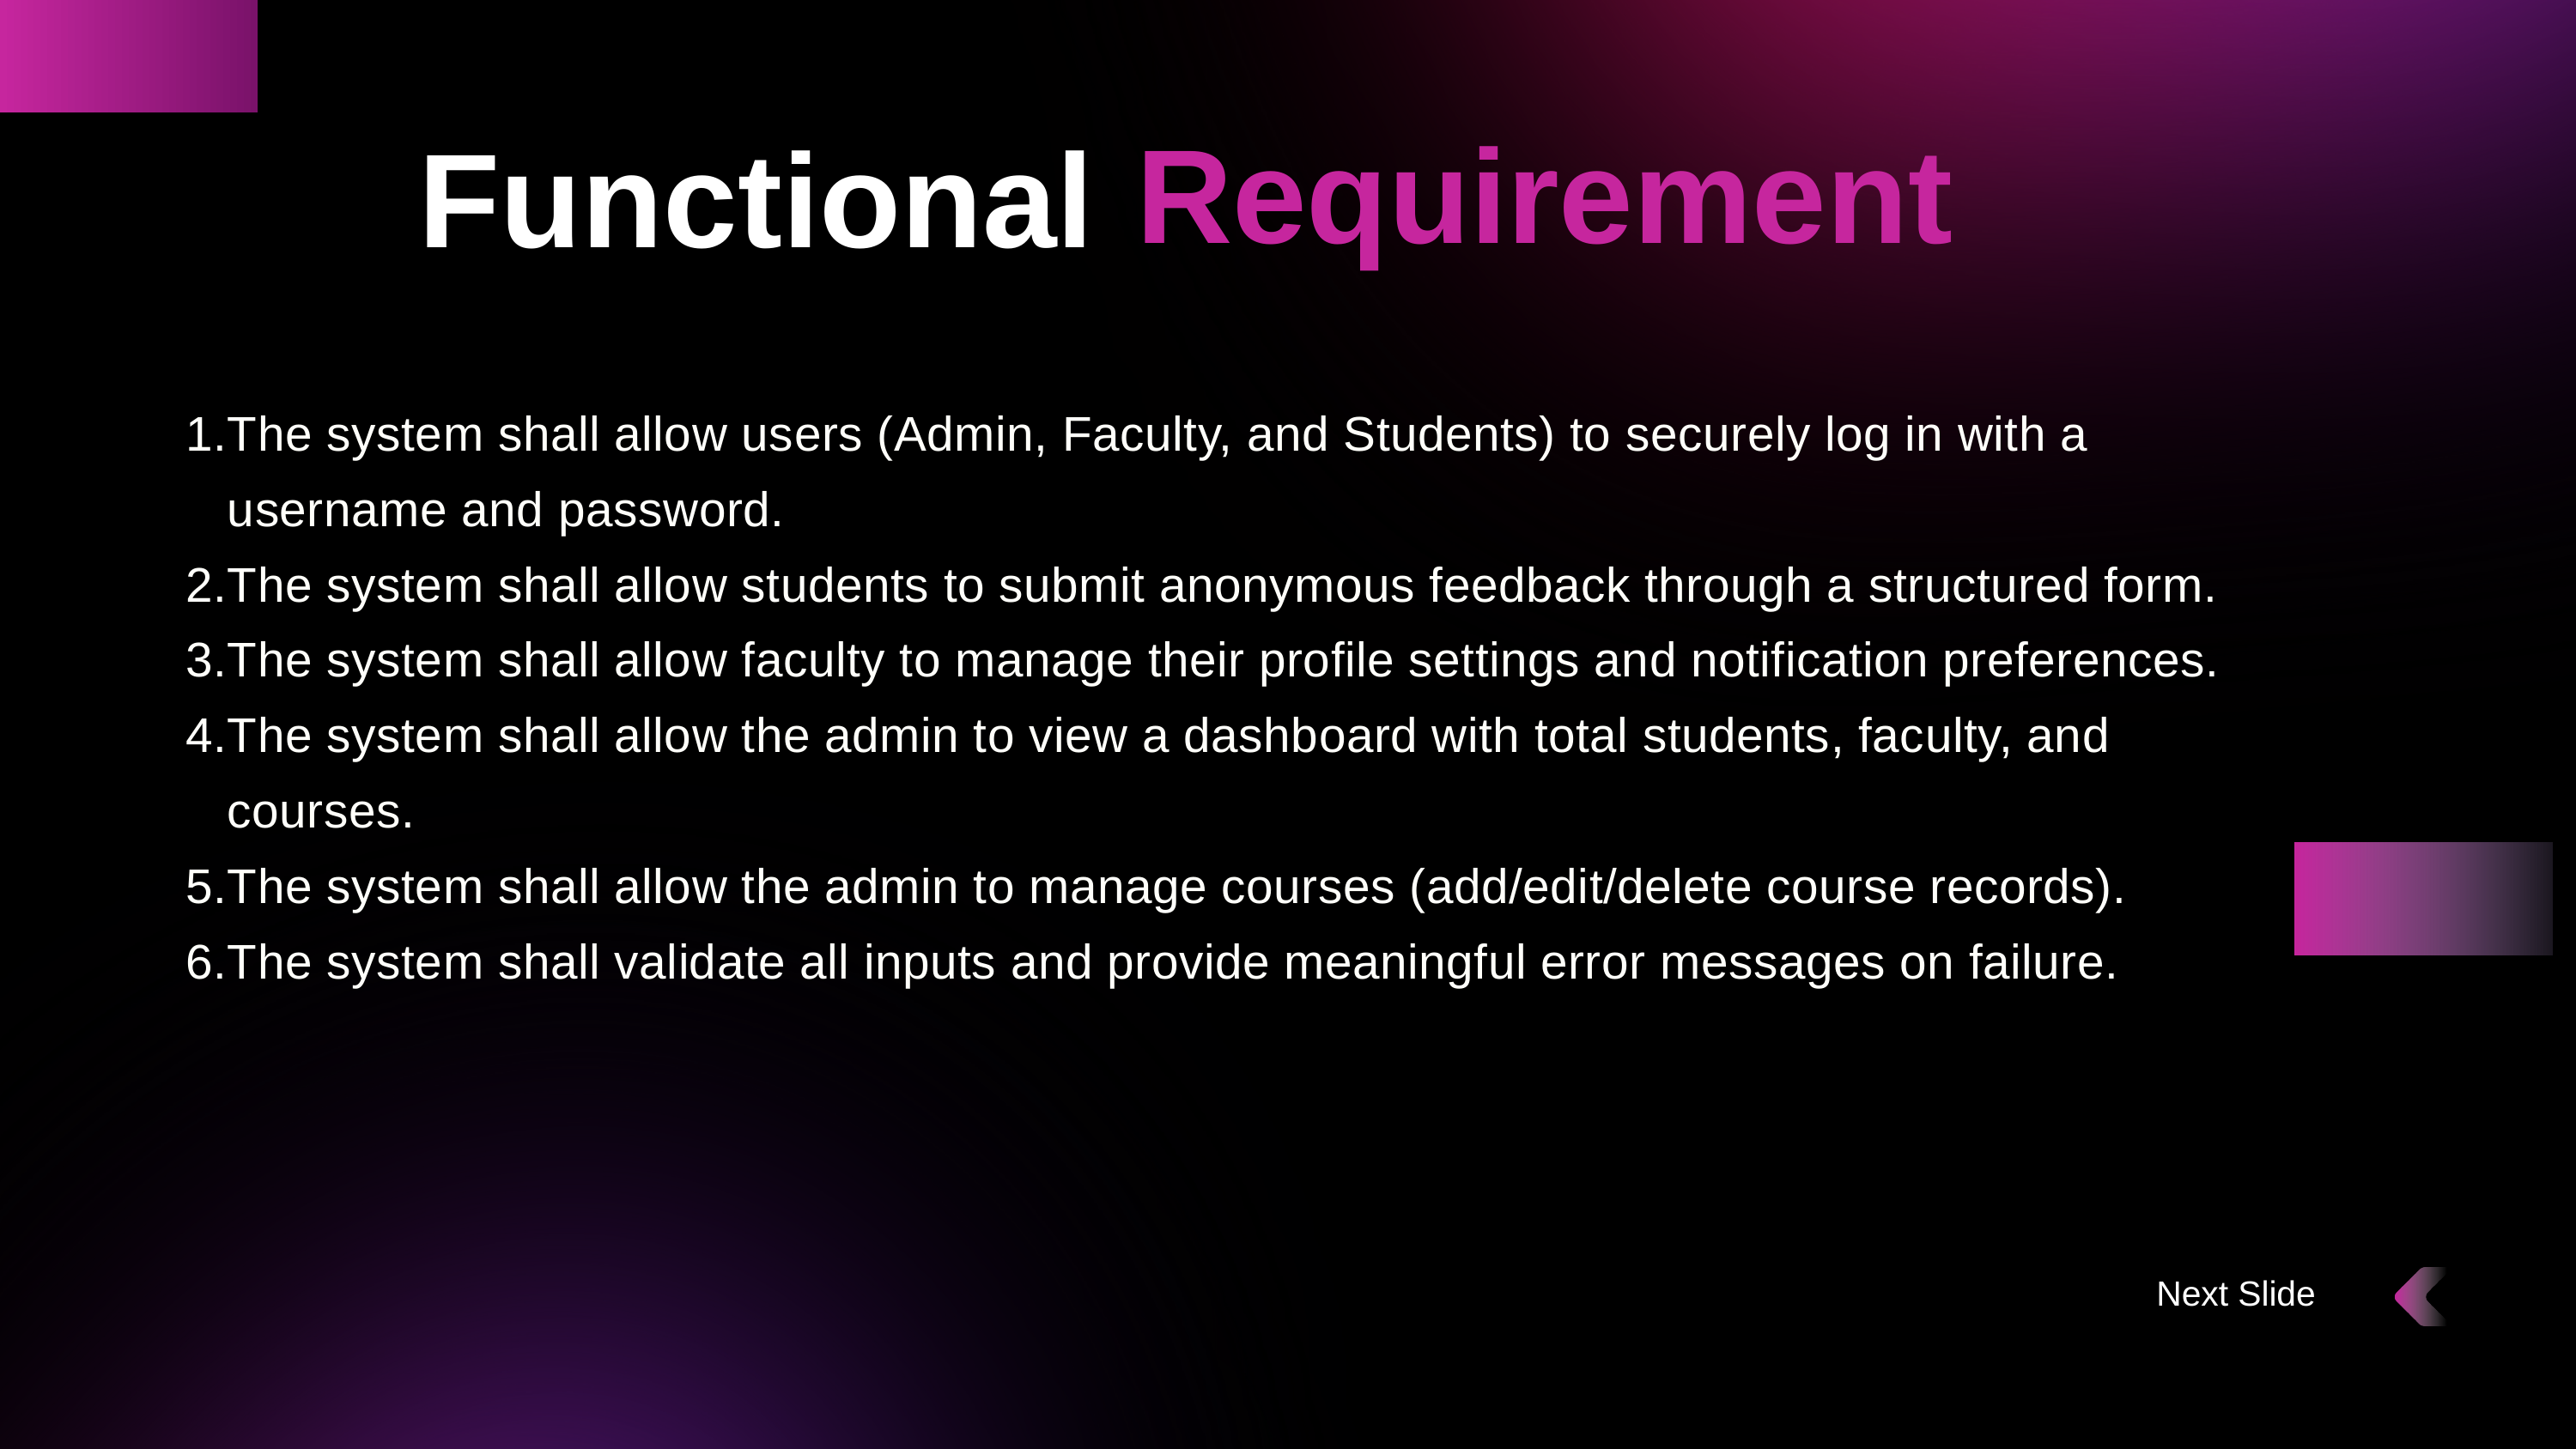

Requirement
Functional
The system shall allow users (Admin, Faculty, and Students) to securely log in with a username and password.
The system shall allow students to submit anonymous feedback through a structured form.
The system shall allow faculty to manage their profile settings and notification preferences.
The system shall allow the admin to view a dashboard with total students, faculty, and courses.
The system shall allow the admin to manage courses (add/edit/delete course records).
The system shall validate all inputs and provide meaningful error messages on failure.

Next Slide